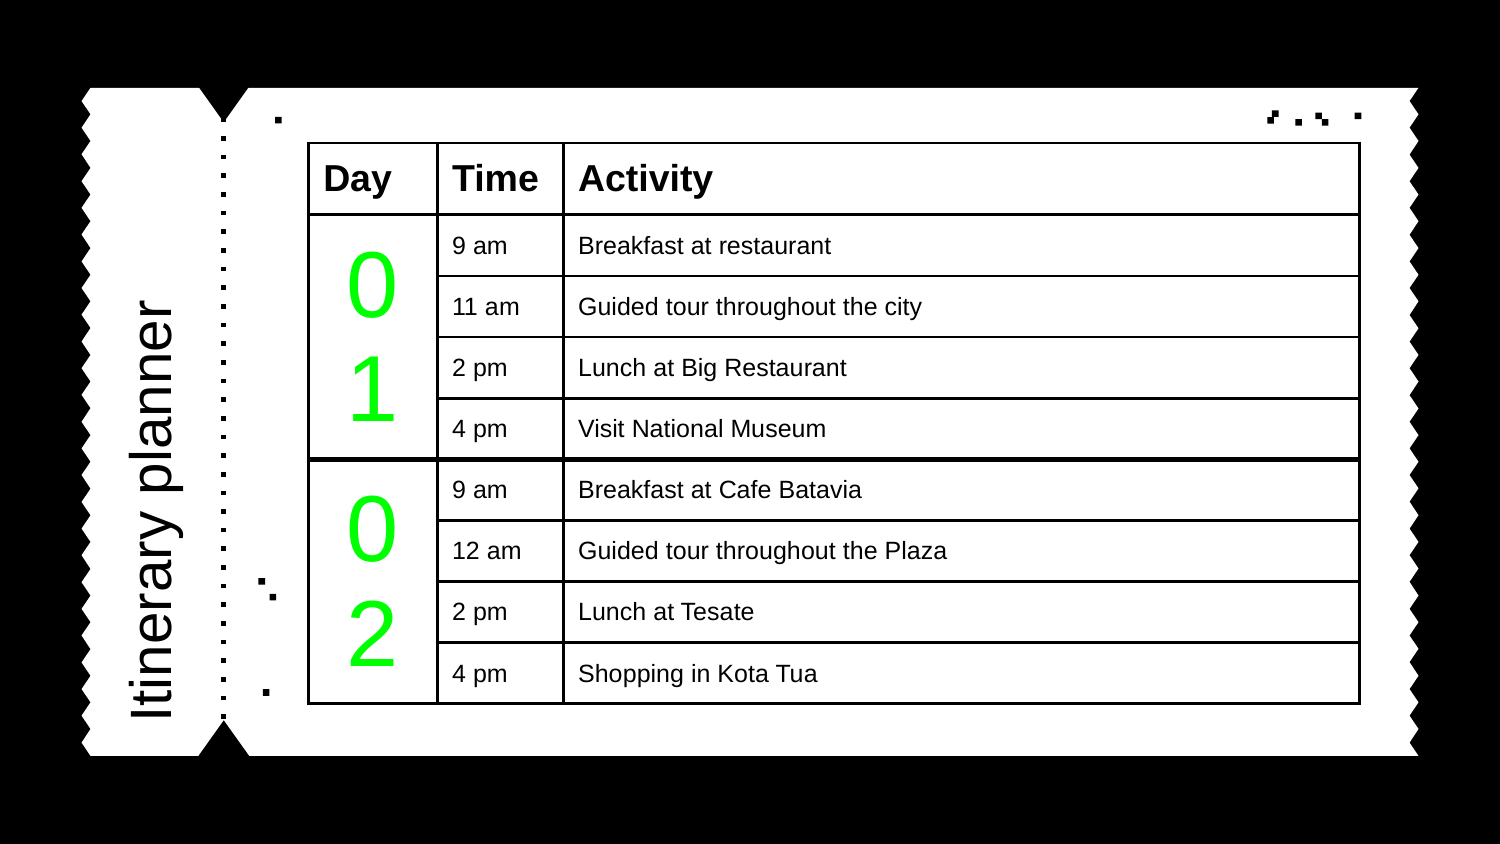

| Day | Time | Activity |
| --- | --- | --- |
| 01 | 9 am | Breakfast at restaurant |
|  | 11 am | Guided tour throughout the city |
|  | 2 pm | Lunch at Big Restaurant |
|  | 4 pm | Visit National Museum |
| 02 | 9 am | Breakfast at Cafe Batavia |
|  | 12 am | Guided tour throughout the Plaza |
|  | 2 pm | Lunch at Tesate |
|  | 4 pm | Shopping in Kota Tua |
# Itinerary planner